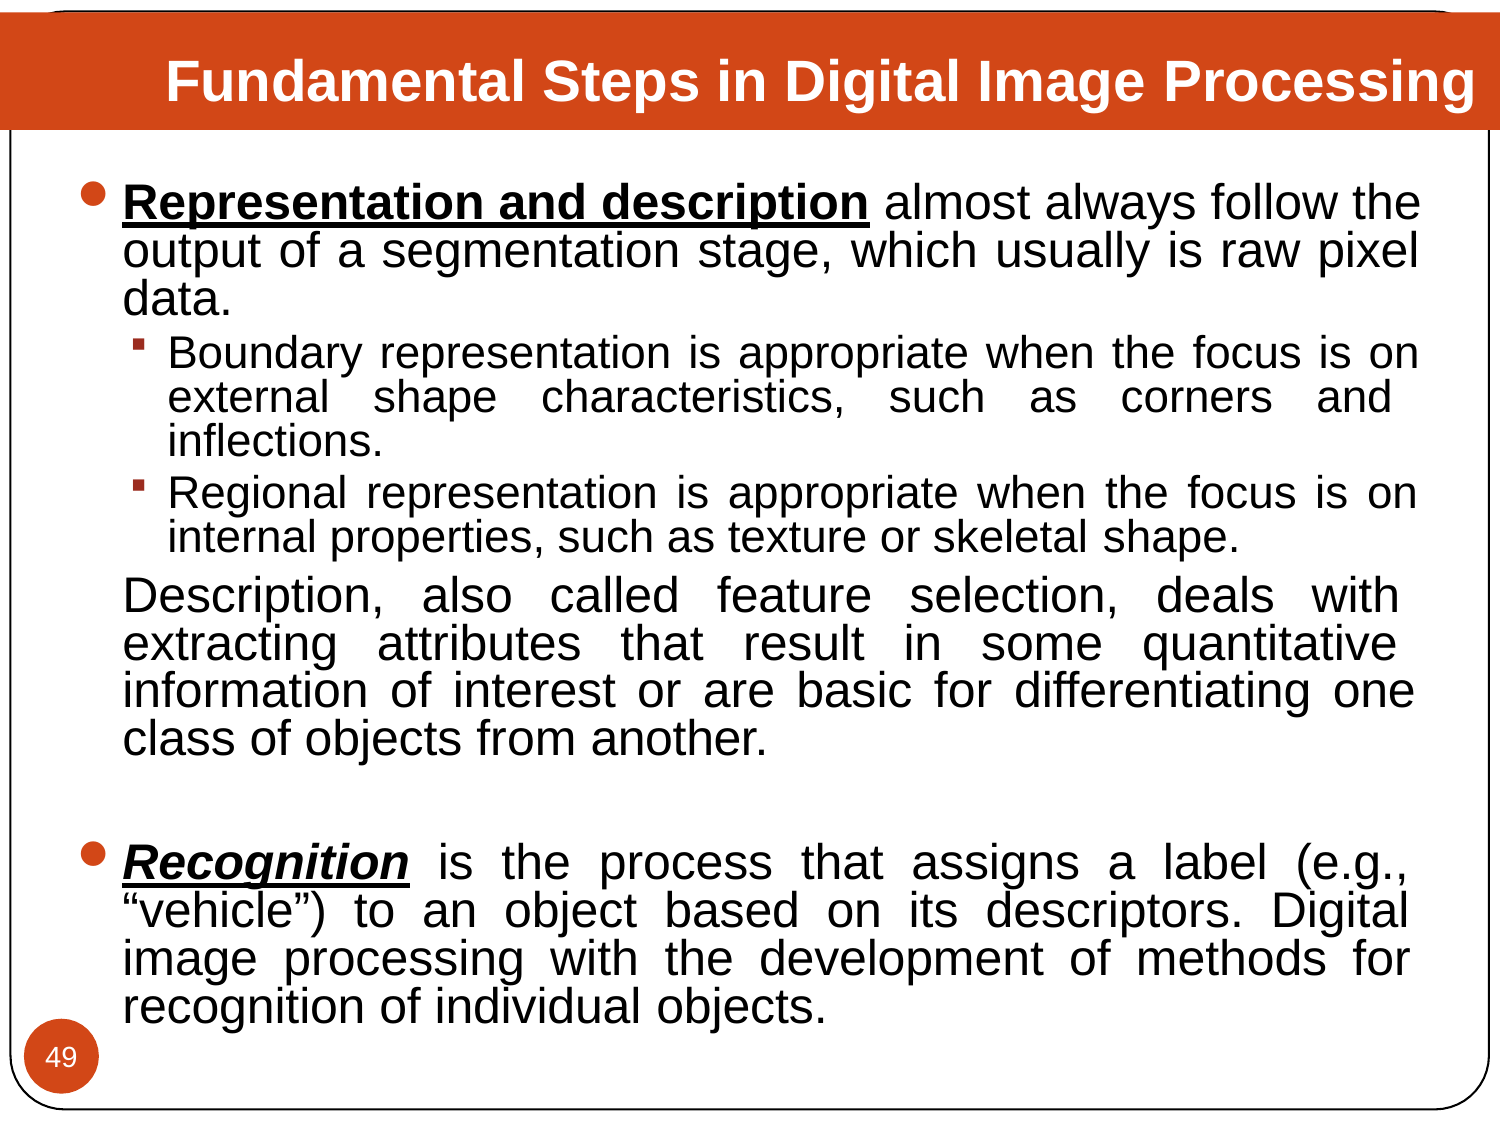

# Fundamental Steps in Digital Image Processing
Representation and description almost always follow the  output of a segmentation stage, which usually is raw pixel  data.
Boundary representation is appropriate when the focus is on  external shape characteristics, such as corners and  inflections.
Regional representation is appropriate when the focus is on  internal properties, such as texture or skeletal shape.
Description, also called feature selection, deals with  extracting attributes that result in some quantitative  information of interest or are basic for differentiating one  class of objects from another.

Recognition is the process that assigns a label (e.g.,  “vehicle”) to an object based on its descriptors. Digital  image processing with the development of methods for  recognition of individual objects.

49